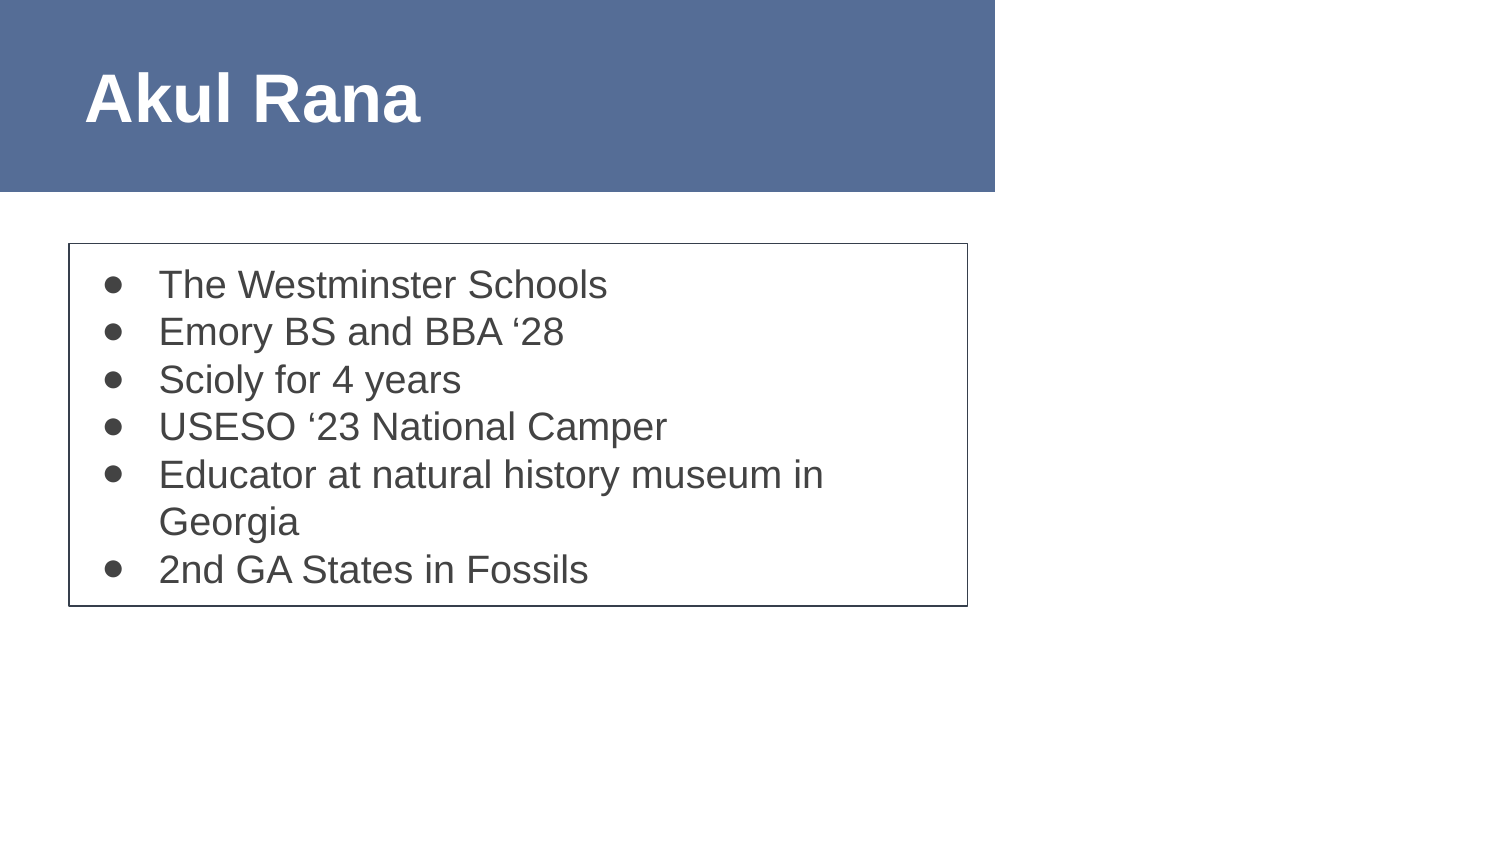

Akul Rana
The Westminster Schools
Emory BS and BBA ‘28
Scioly for 4 years
USESO ‘23 National Camper
Educator at natural history museum in Georgia
2nd GA States in Fossils